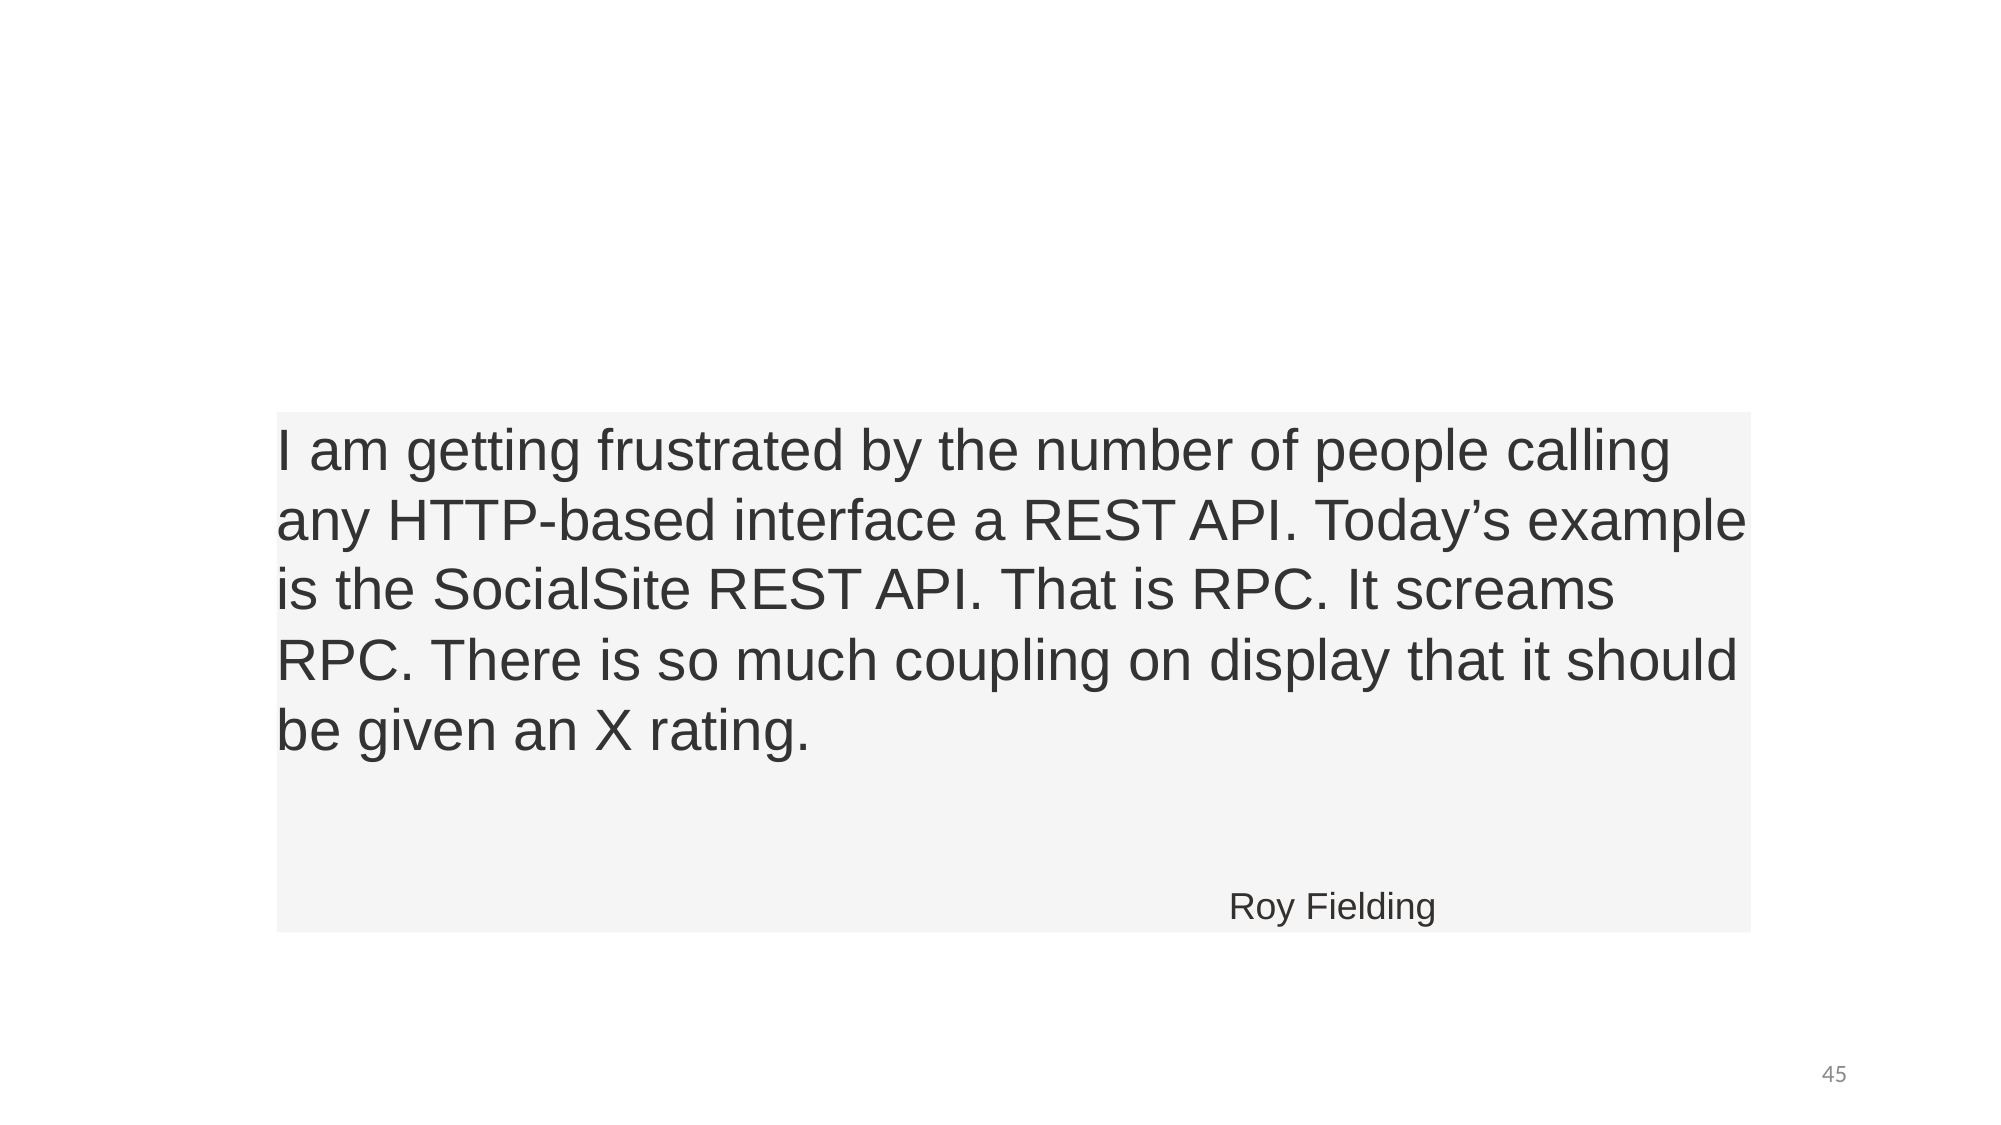

I am getting frustrated by the number of people calling any HTTP-based interface a REST API. Today’s example is the SocialSite REST API. That is RPC. It screams RPC. There is so much coupling on display that it should be given an X rating.
Roy Fielding
45